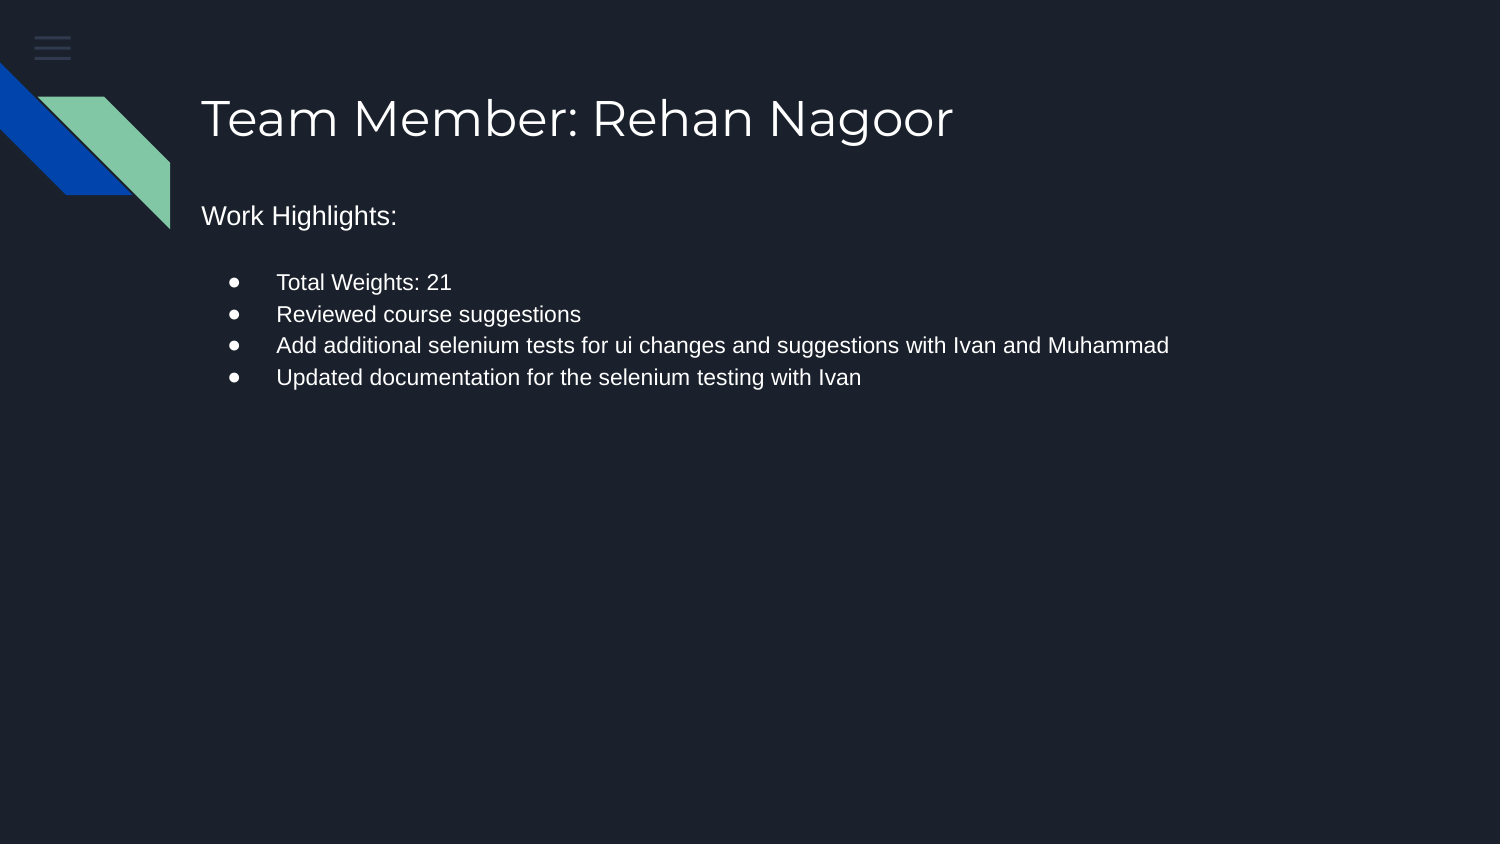

# Team Member: Rehan Nagoor

Work Highlights:
Total Weights: 21
Reviewed course suggestions
Add additional selenium tests for ui changes and suggestions with Ivan and Muhammad
Updated documentation for the selenium testing with Ivan